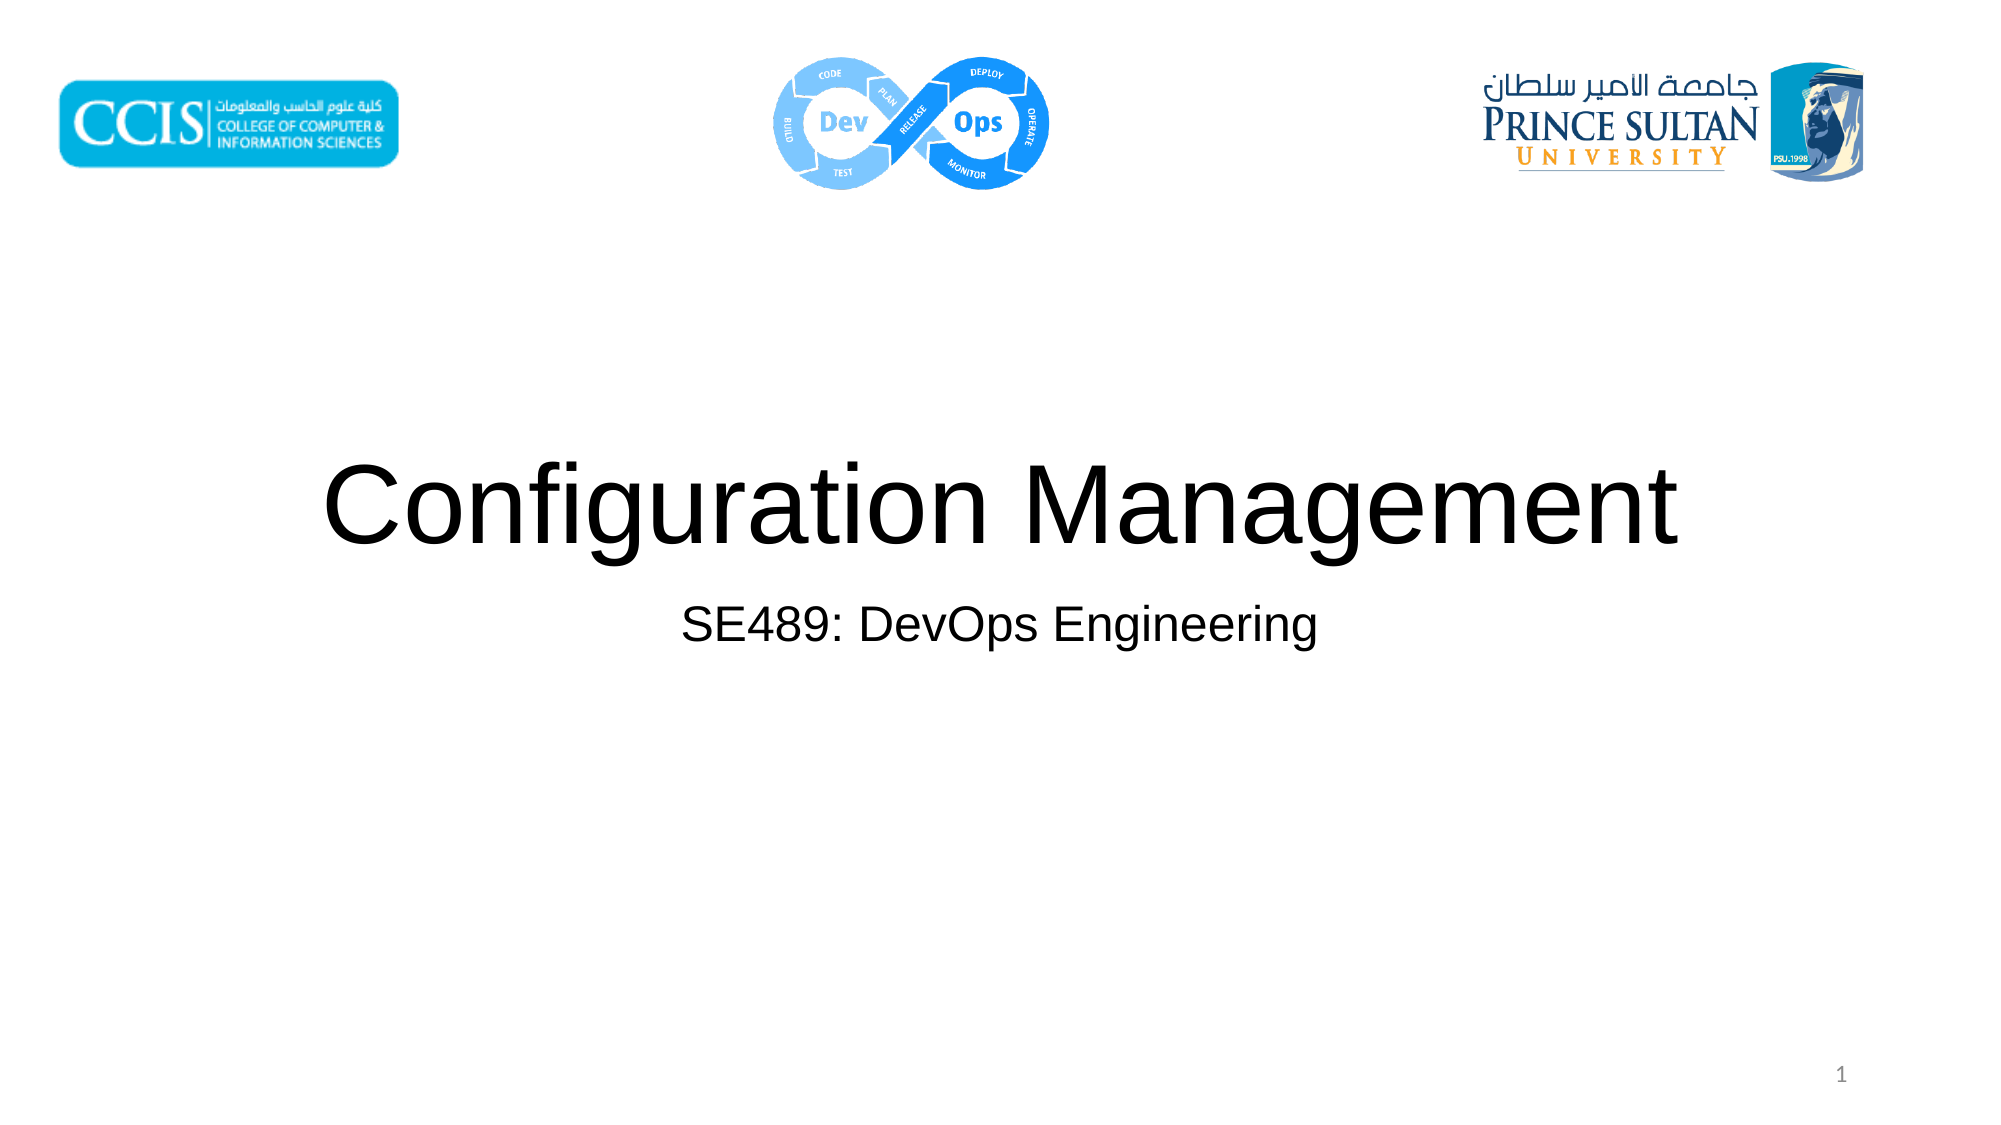

# Configuration Management
SE489: DevOps Engineering
1